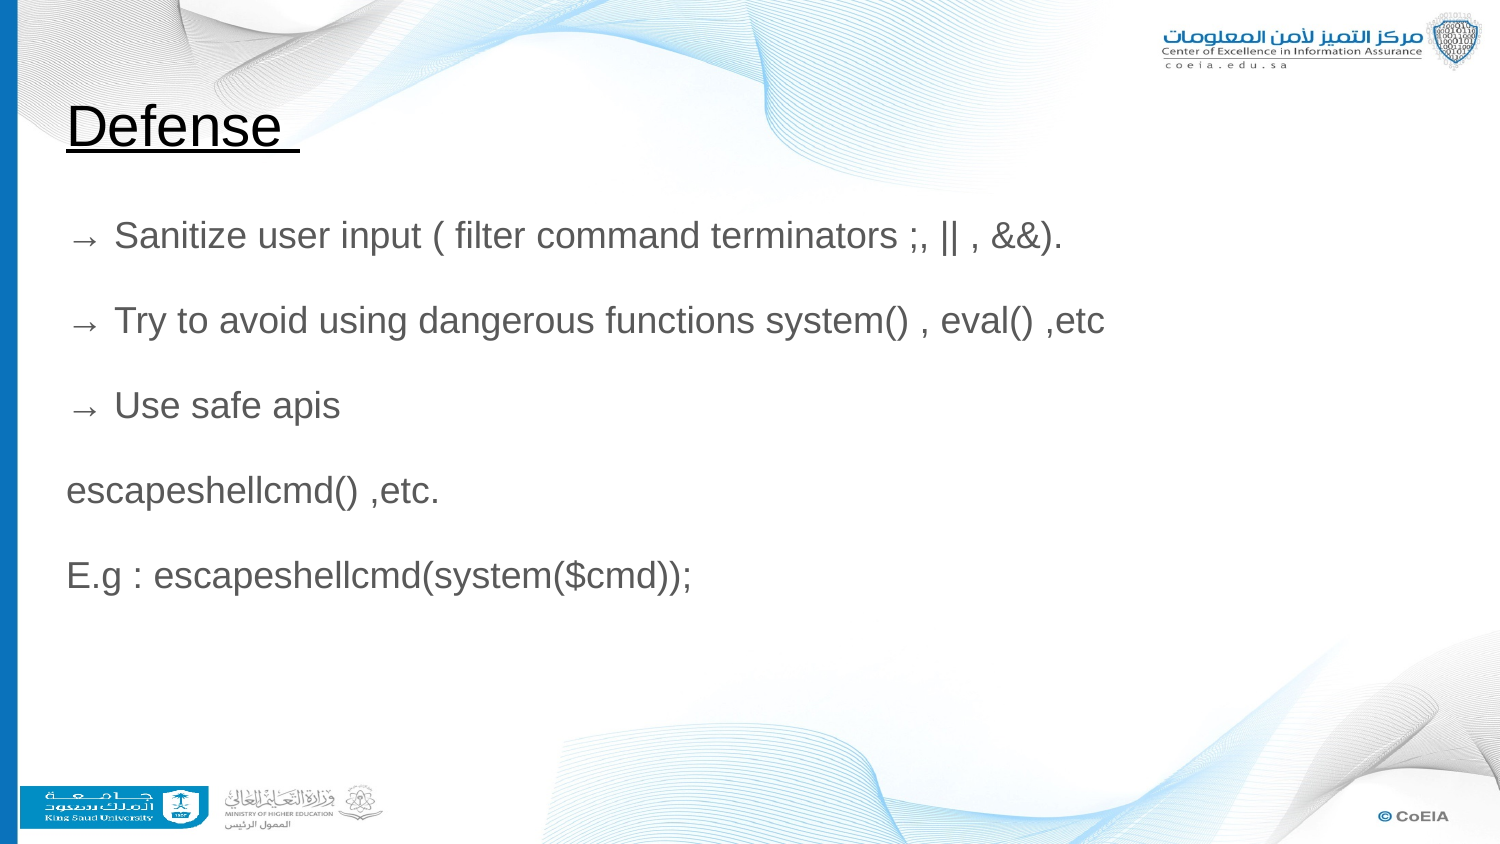

# Defense
→ Sanitize user input ( filter command terminators ;, || , &&).
→ Try to avoid using dangerous functions system() , eval() ,etc
→ Use safe apis
escapeshellcmd() ,etc.
E.g : escapeshellcmd(system($cmd));